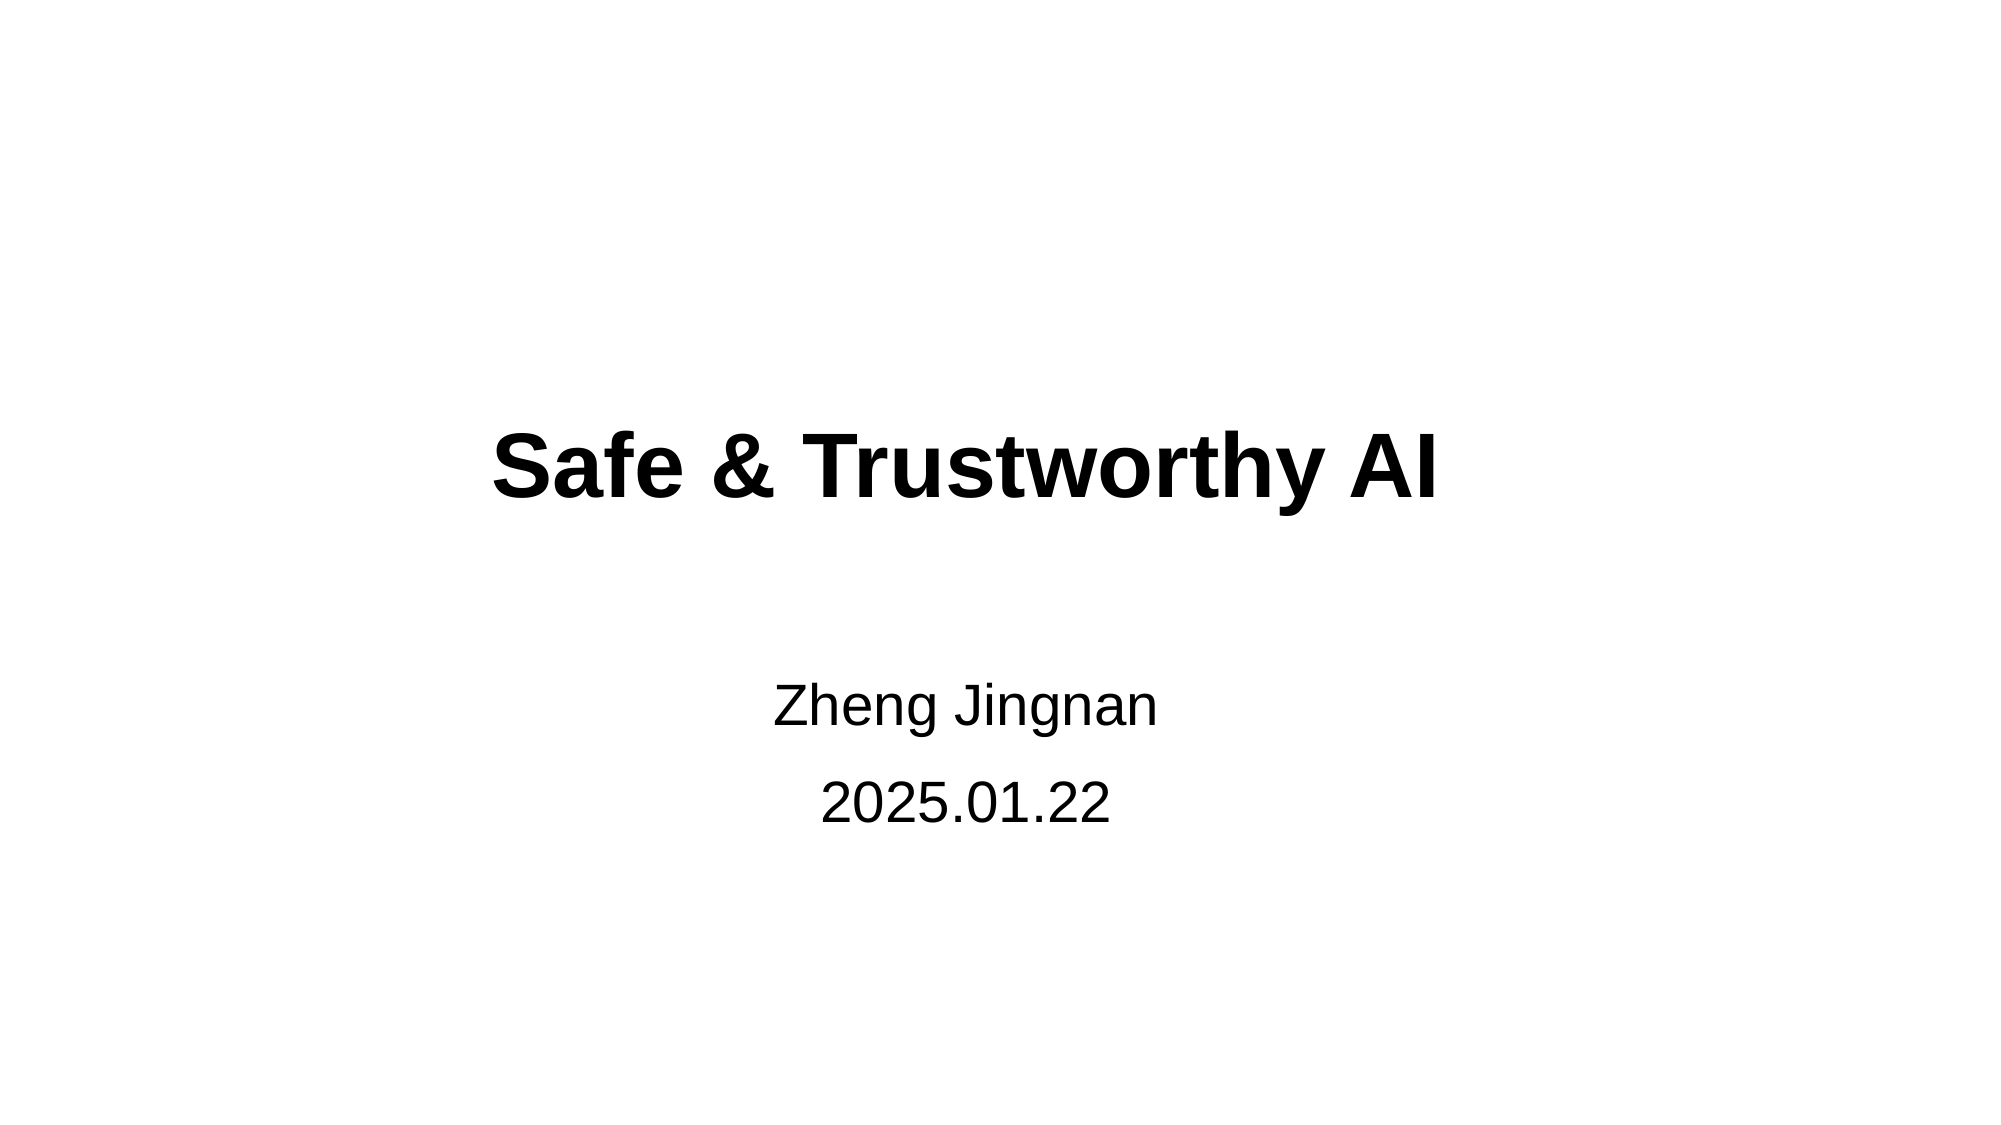

Safe & Trustworthy AI
Zheng Jingnan
2025.01.22